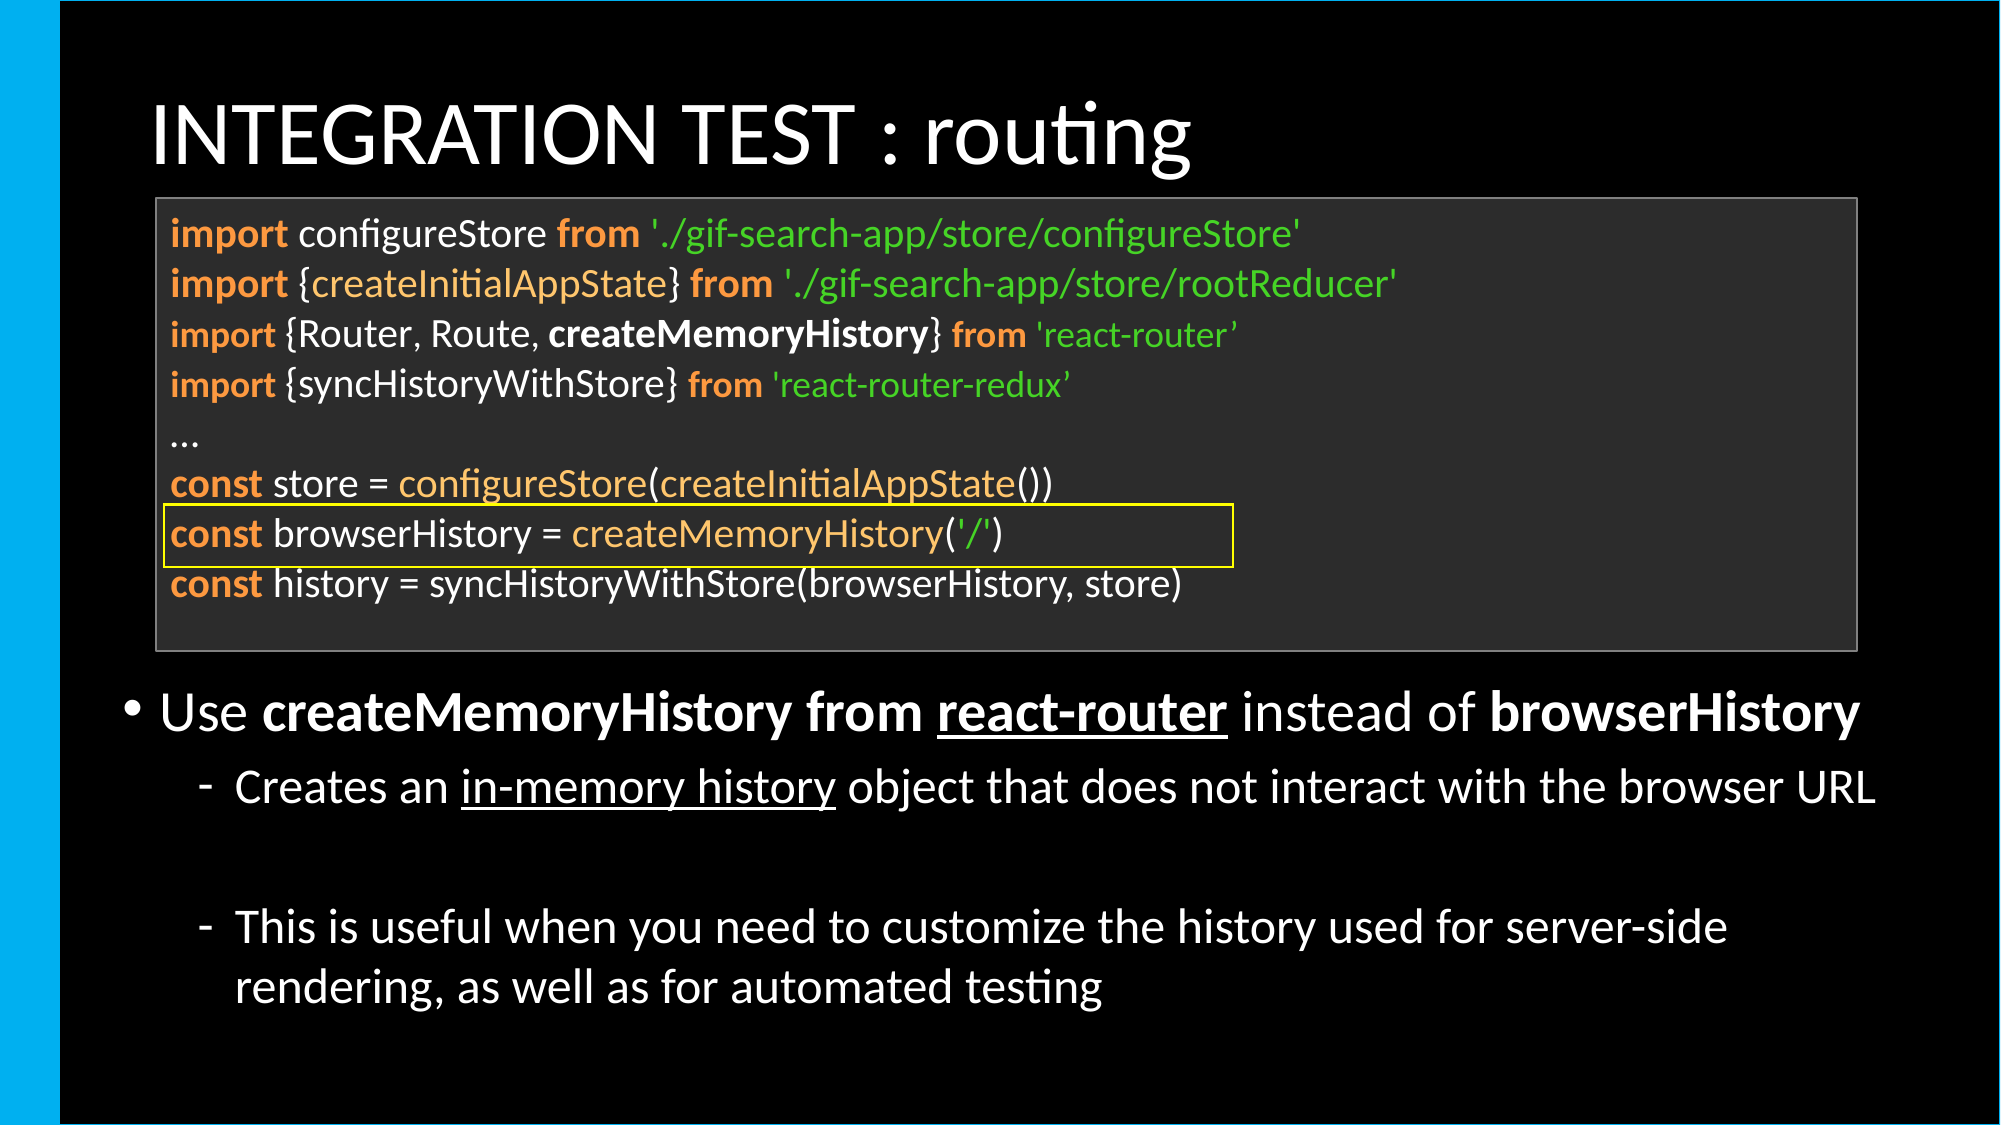

# INTEGRATION TEST : routing
import configureStore from './gif-search-app/store/configureStore'
import {createInitialAppState} from './gif-search-app/store/rootReducer'
import {Router, Route, createMemoryHistory} from 'react-router’
import {syncHistoryWithStore} from 'react-router-redux’
…
const store = configureStore(createInitialAppState())
const browserHistory = createMemoryHistory('/')
const history = syncHistoryWithStore(browserHistory, store)

Use createMemoryHistory from react-router instead of browserHistory
Creates an in-memory history object that does not interact with the browser URL

This is useful when you need to customize the history used for server-side rendering, as well as for automated testing